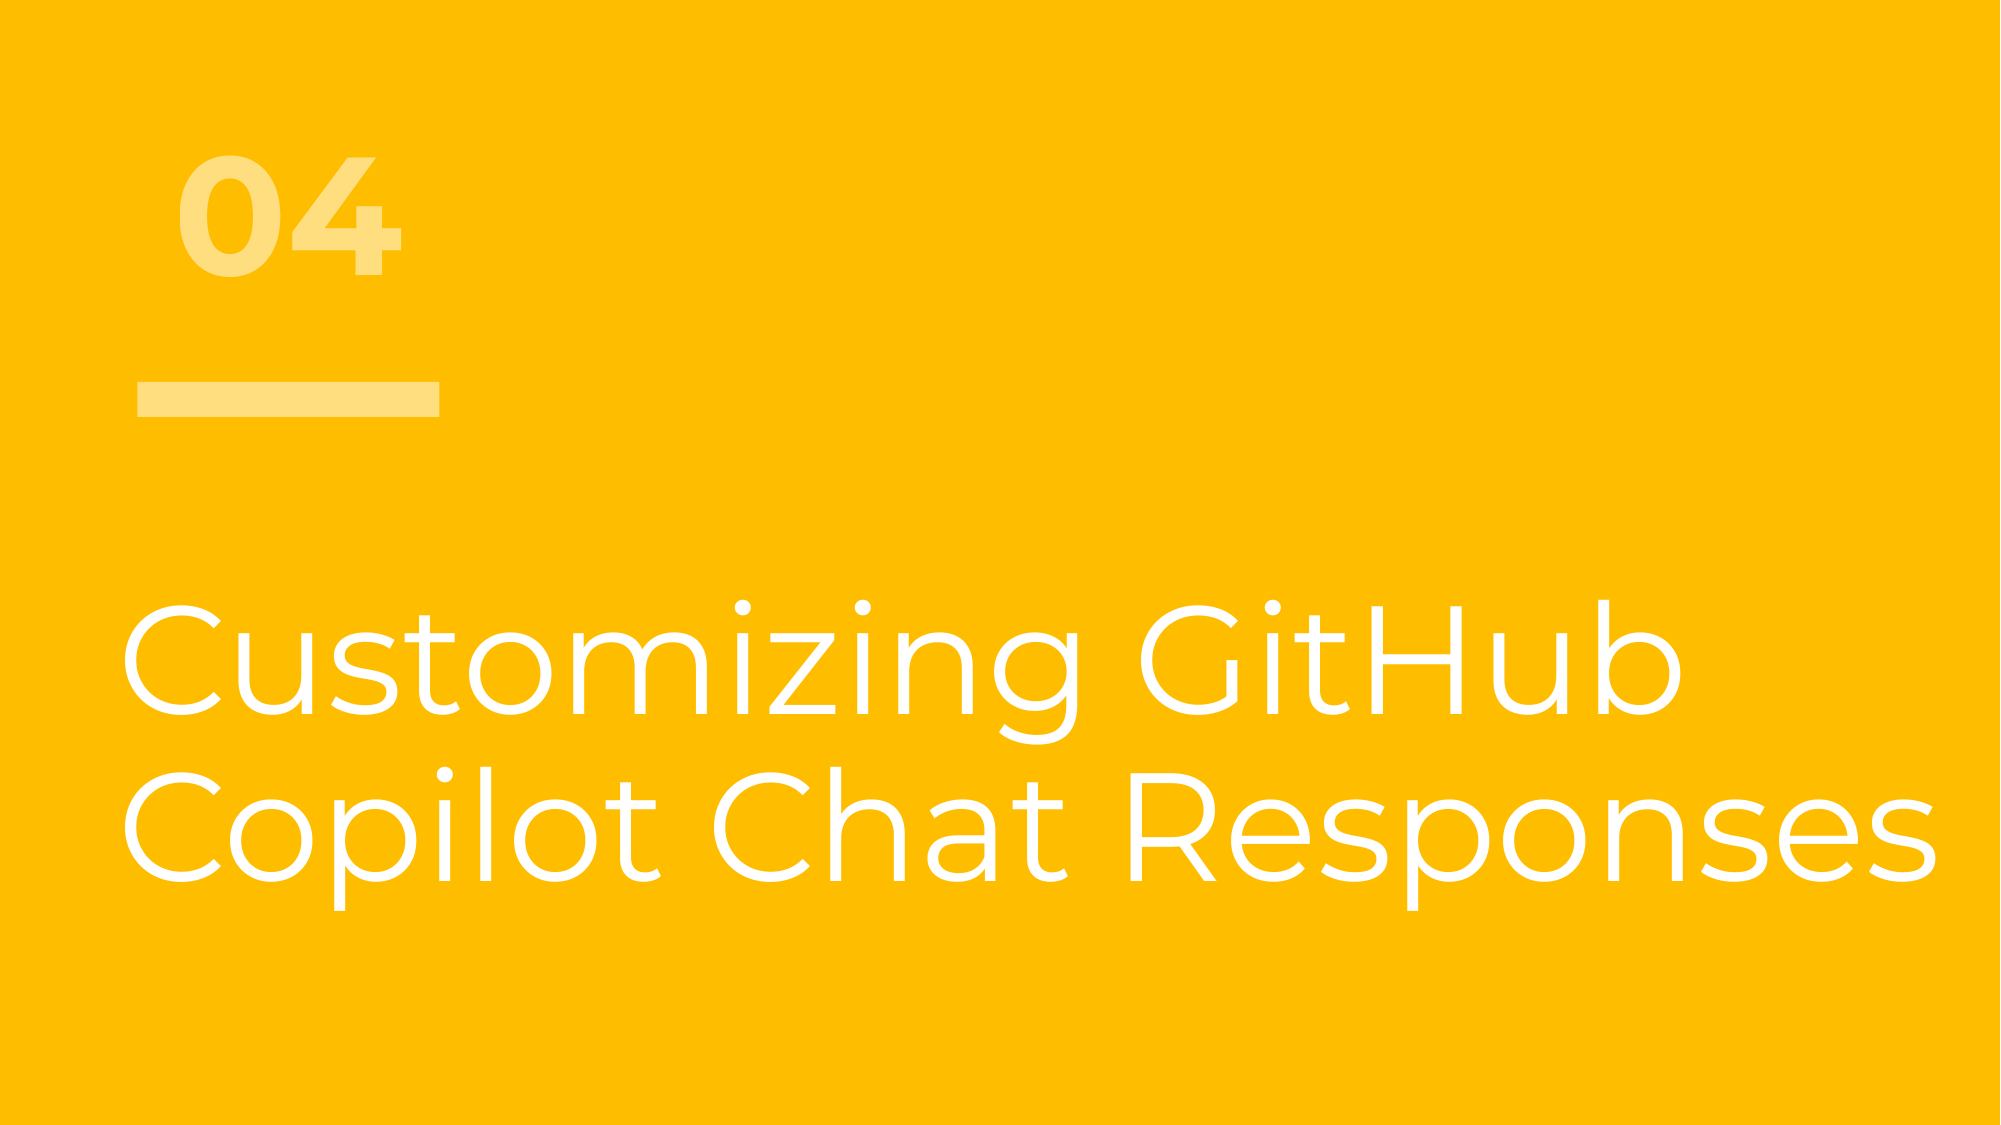

# 04
Customizing GitHub Copilot Chat Responses